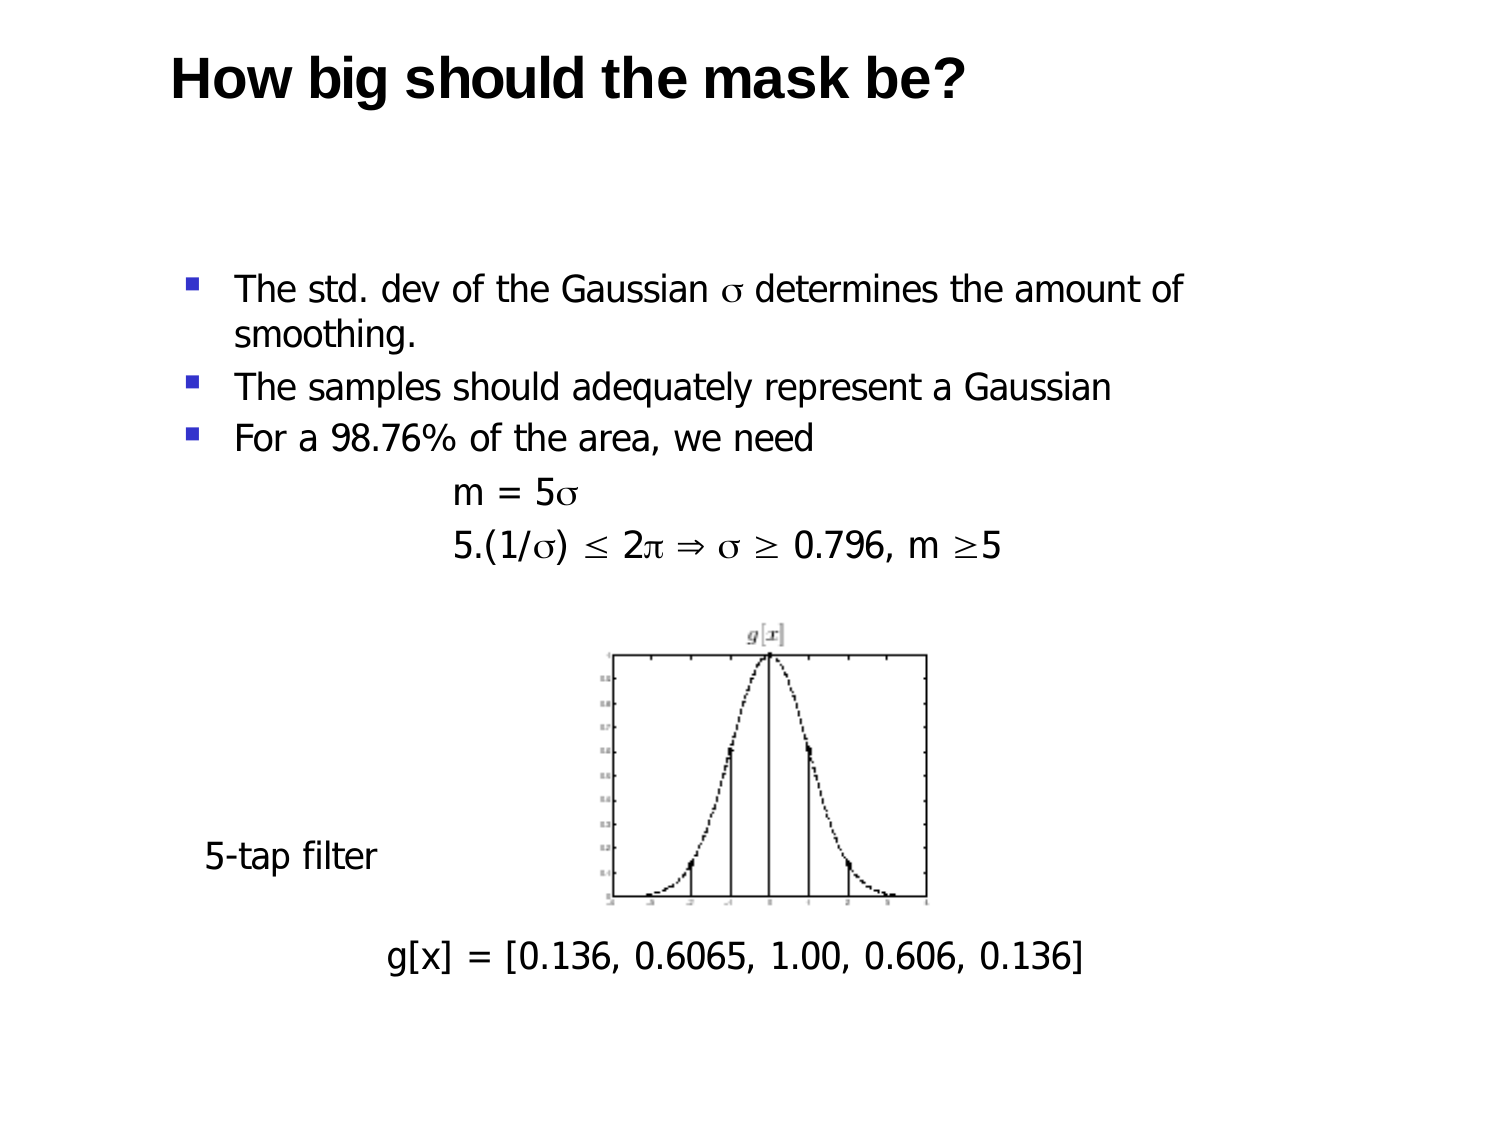

# How big should the mask be?
The std. dev of the Gaussian σ determines the amount of smoothing.
The samples should adequately represent a Gaussian
For a 98.76% of the area, we need
m = 5σ
5.(1/σ) ≤ 2π ⇒ σ ≥ 0.796, m ≥5

5-tap filter

g[x] = [0.136, 0.6065, 1.00, 0.606, 0.136]
20